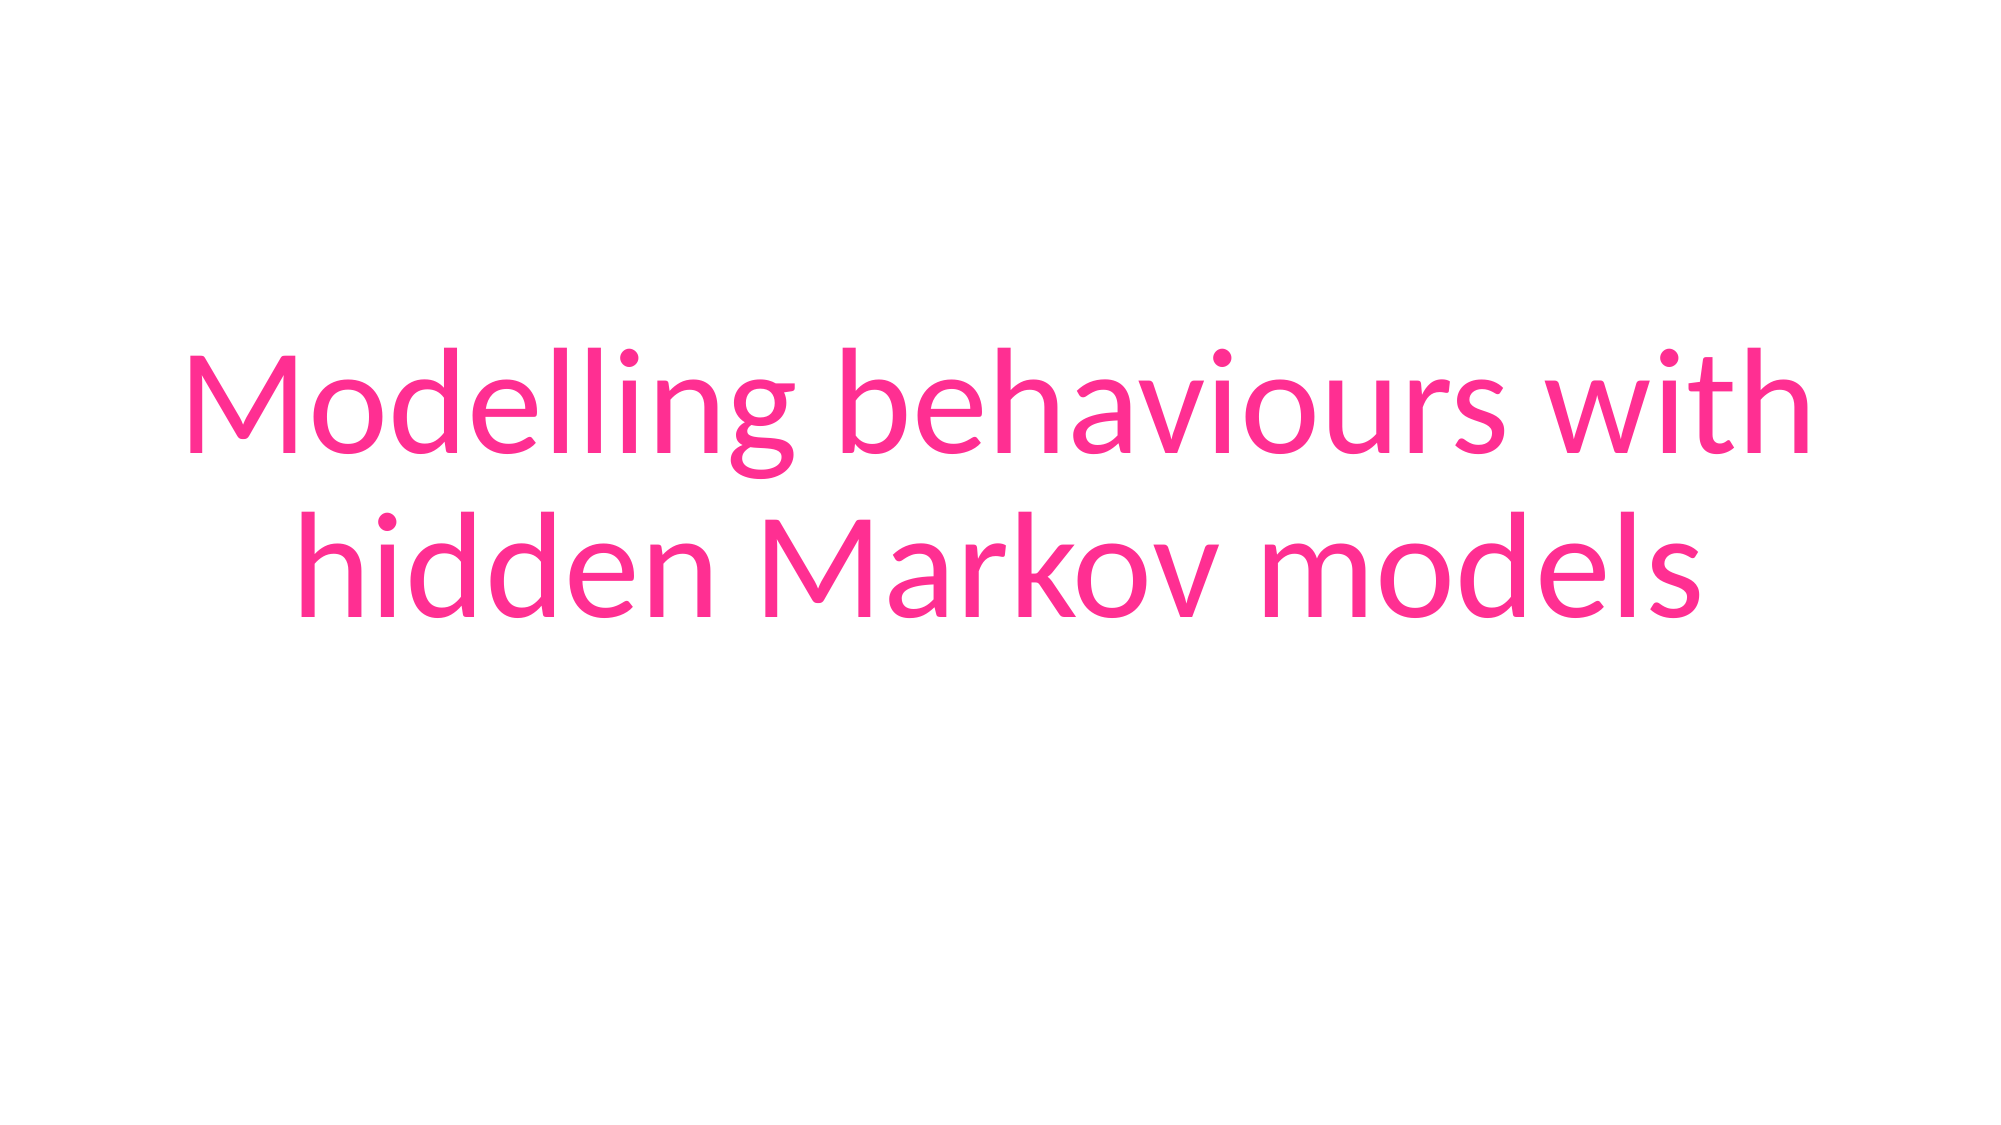

# Modelling behaviours with hidden Markov models